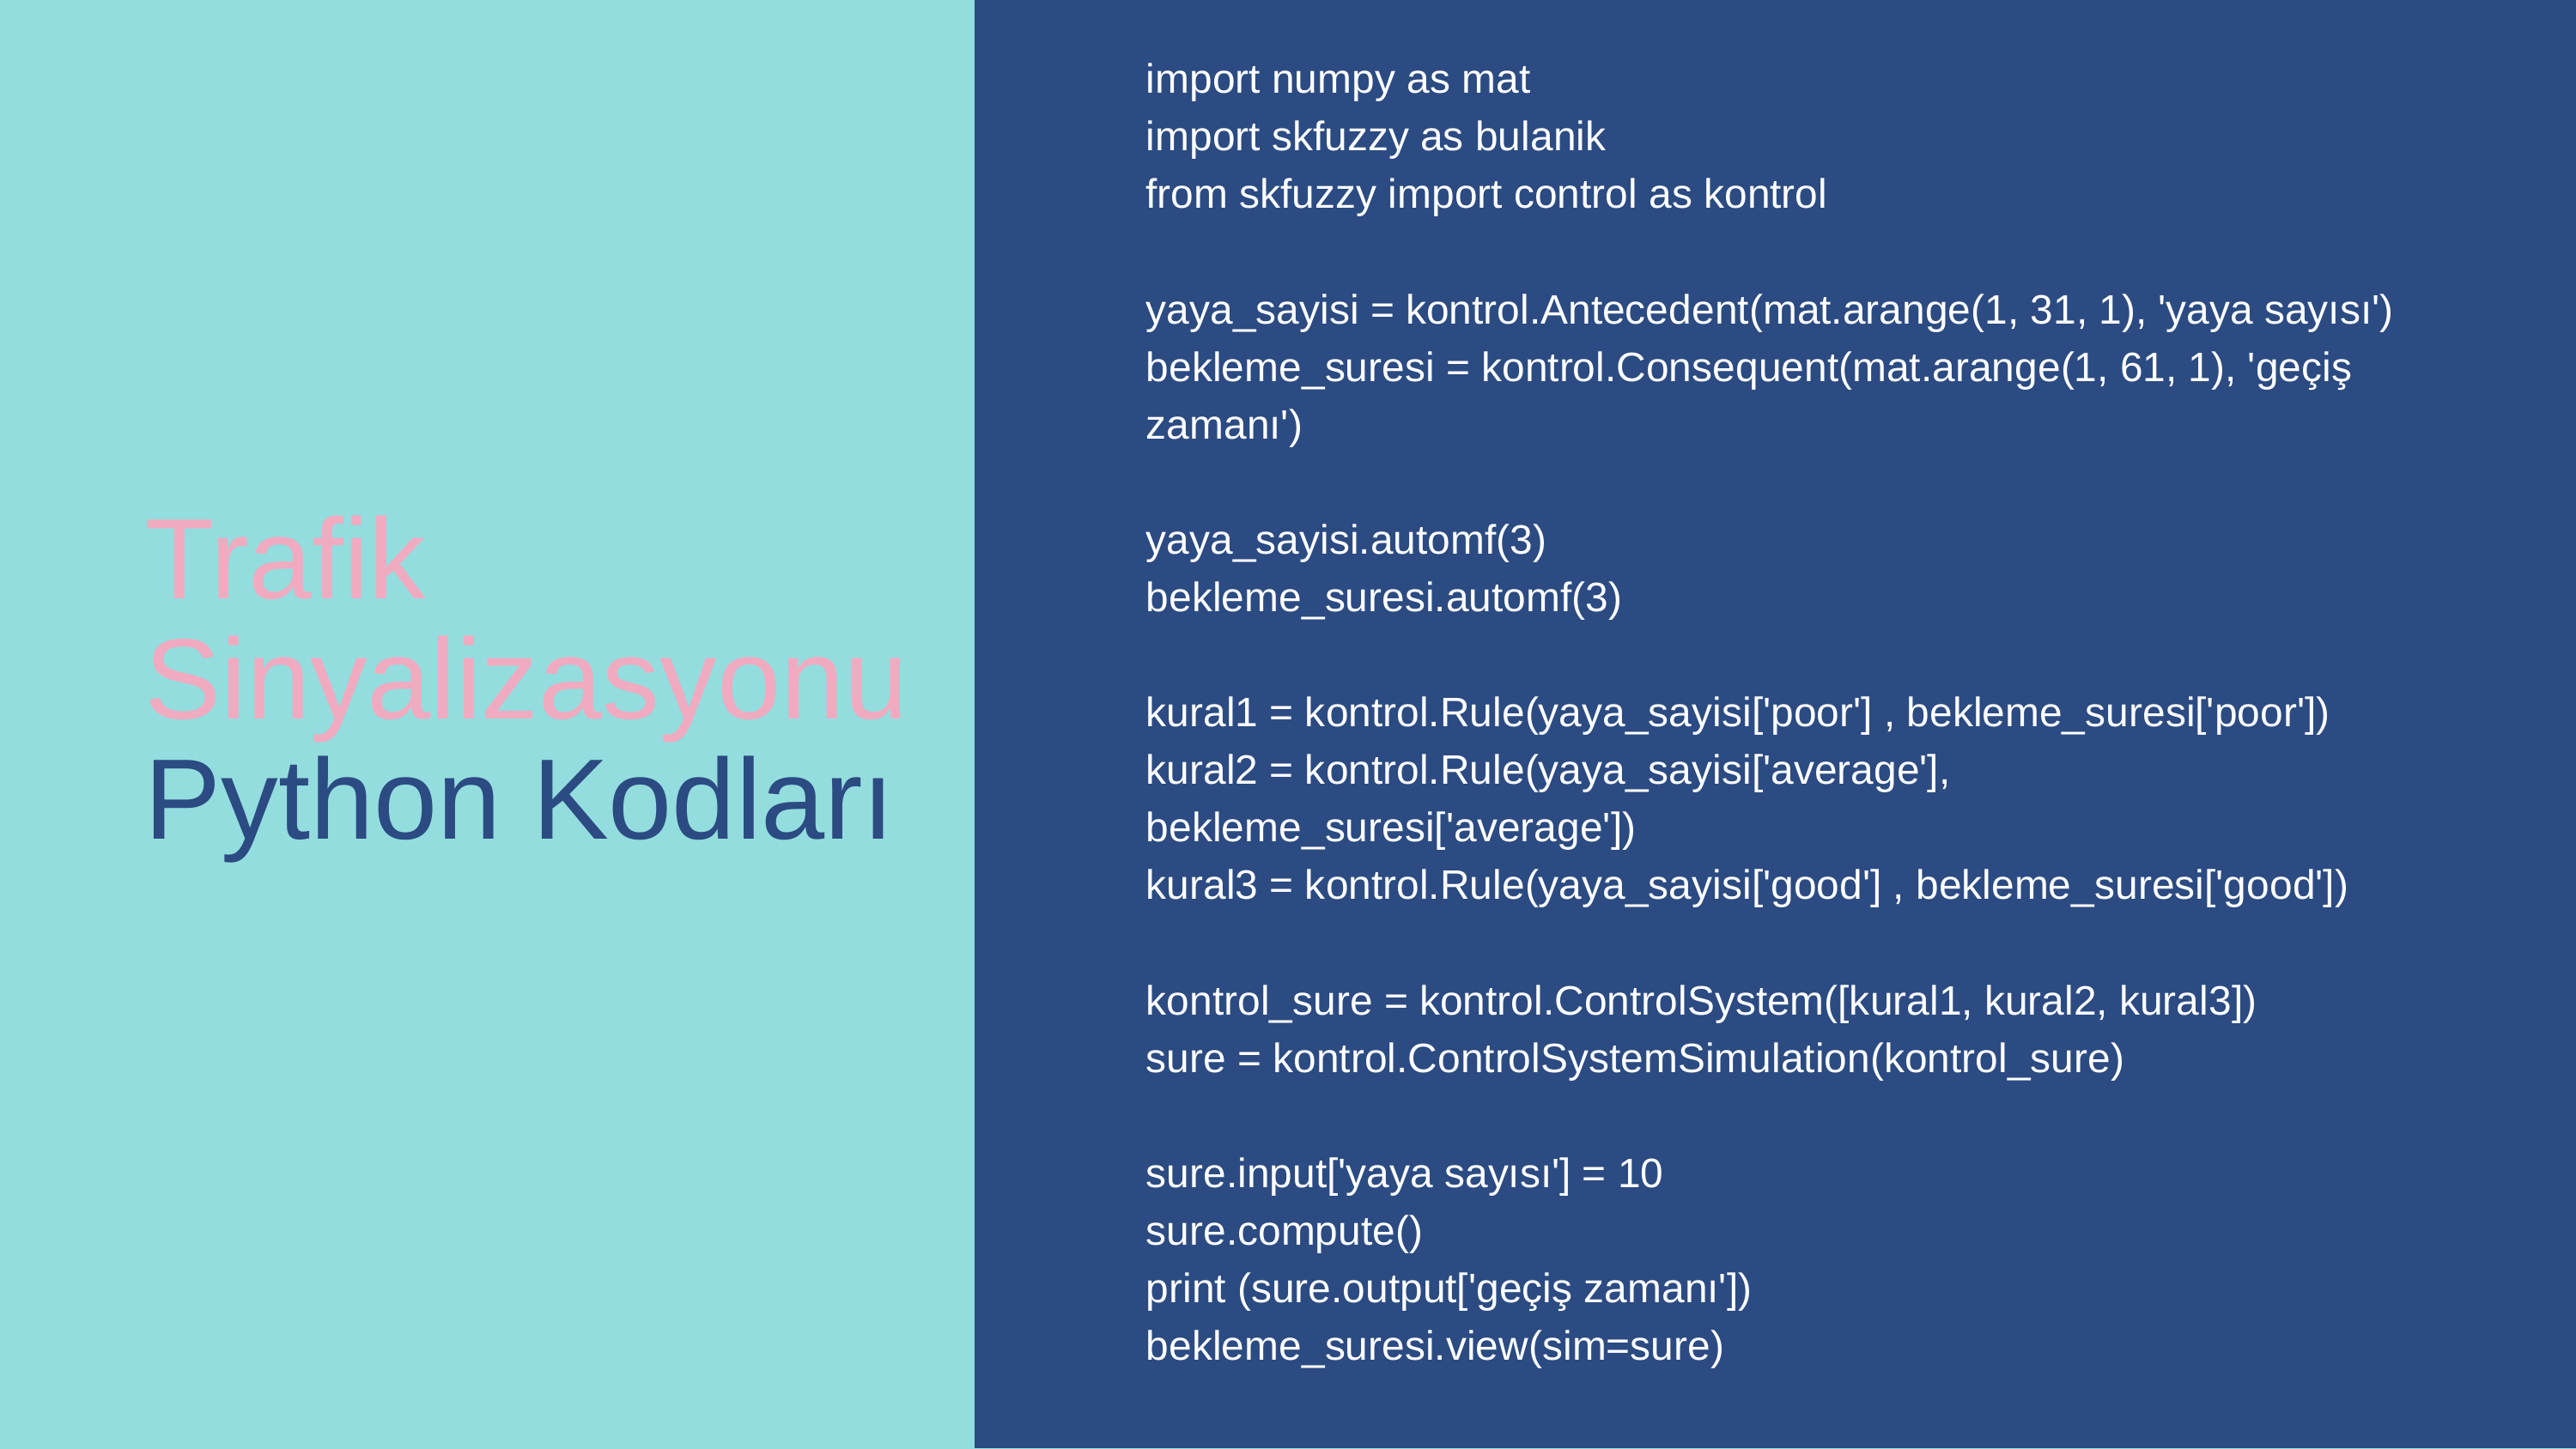

| import numpy as mat import skfuzzy as bulanik from skfuzzy import control as kontrol yaya\_sayisi = kontrol.Antecedent(mat.arange(1, 31, 1), 'yaya sayısı') bekleme\_suresi = kontrol.Consequent(mat.arange(1, 61, 1), 'geçiş zamanı') yaya\_sayisi.automf(3) bekleme\_suresi.automf(3) kural1 = kontrol.Rule(yaya\_sayisi['poor'] , bekleme\_suresi['poor']) kural2 = kontrol.Rule(yaya\_sayisi['average'], bekleme\_suresi['average']) kural3 = kontrol.Rule(yaya\_sayisi['good'] , bekleme\_suresi['good']) kontrol\_sure = kontrol.ControlSystem([kural1, kural2, kural3]) sure = kontrol.ControlSystemSimulation(kontrol\_sure) sure.input['yaya sayısı'] = 10 sure.compute() print (sure.output['geçiş zamanı']) bekleme\_suresi.view(sim=sure) |
| --- |
Trafik Sinyalizasyonu Python Kodları